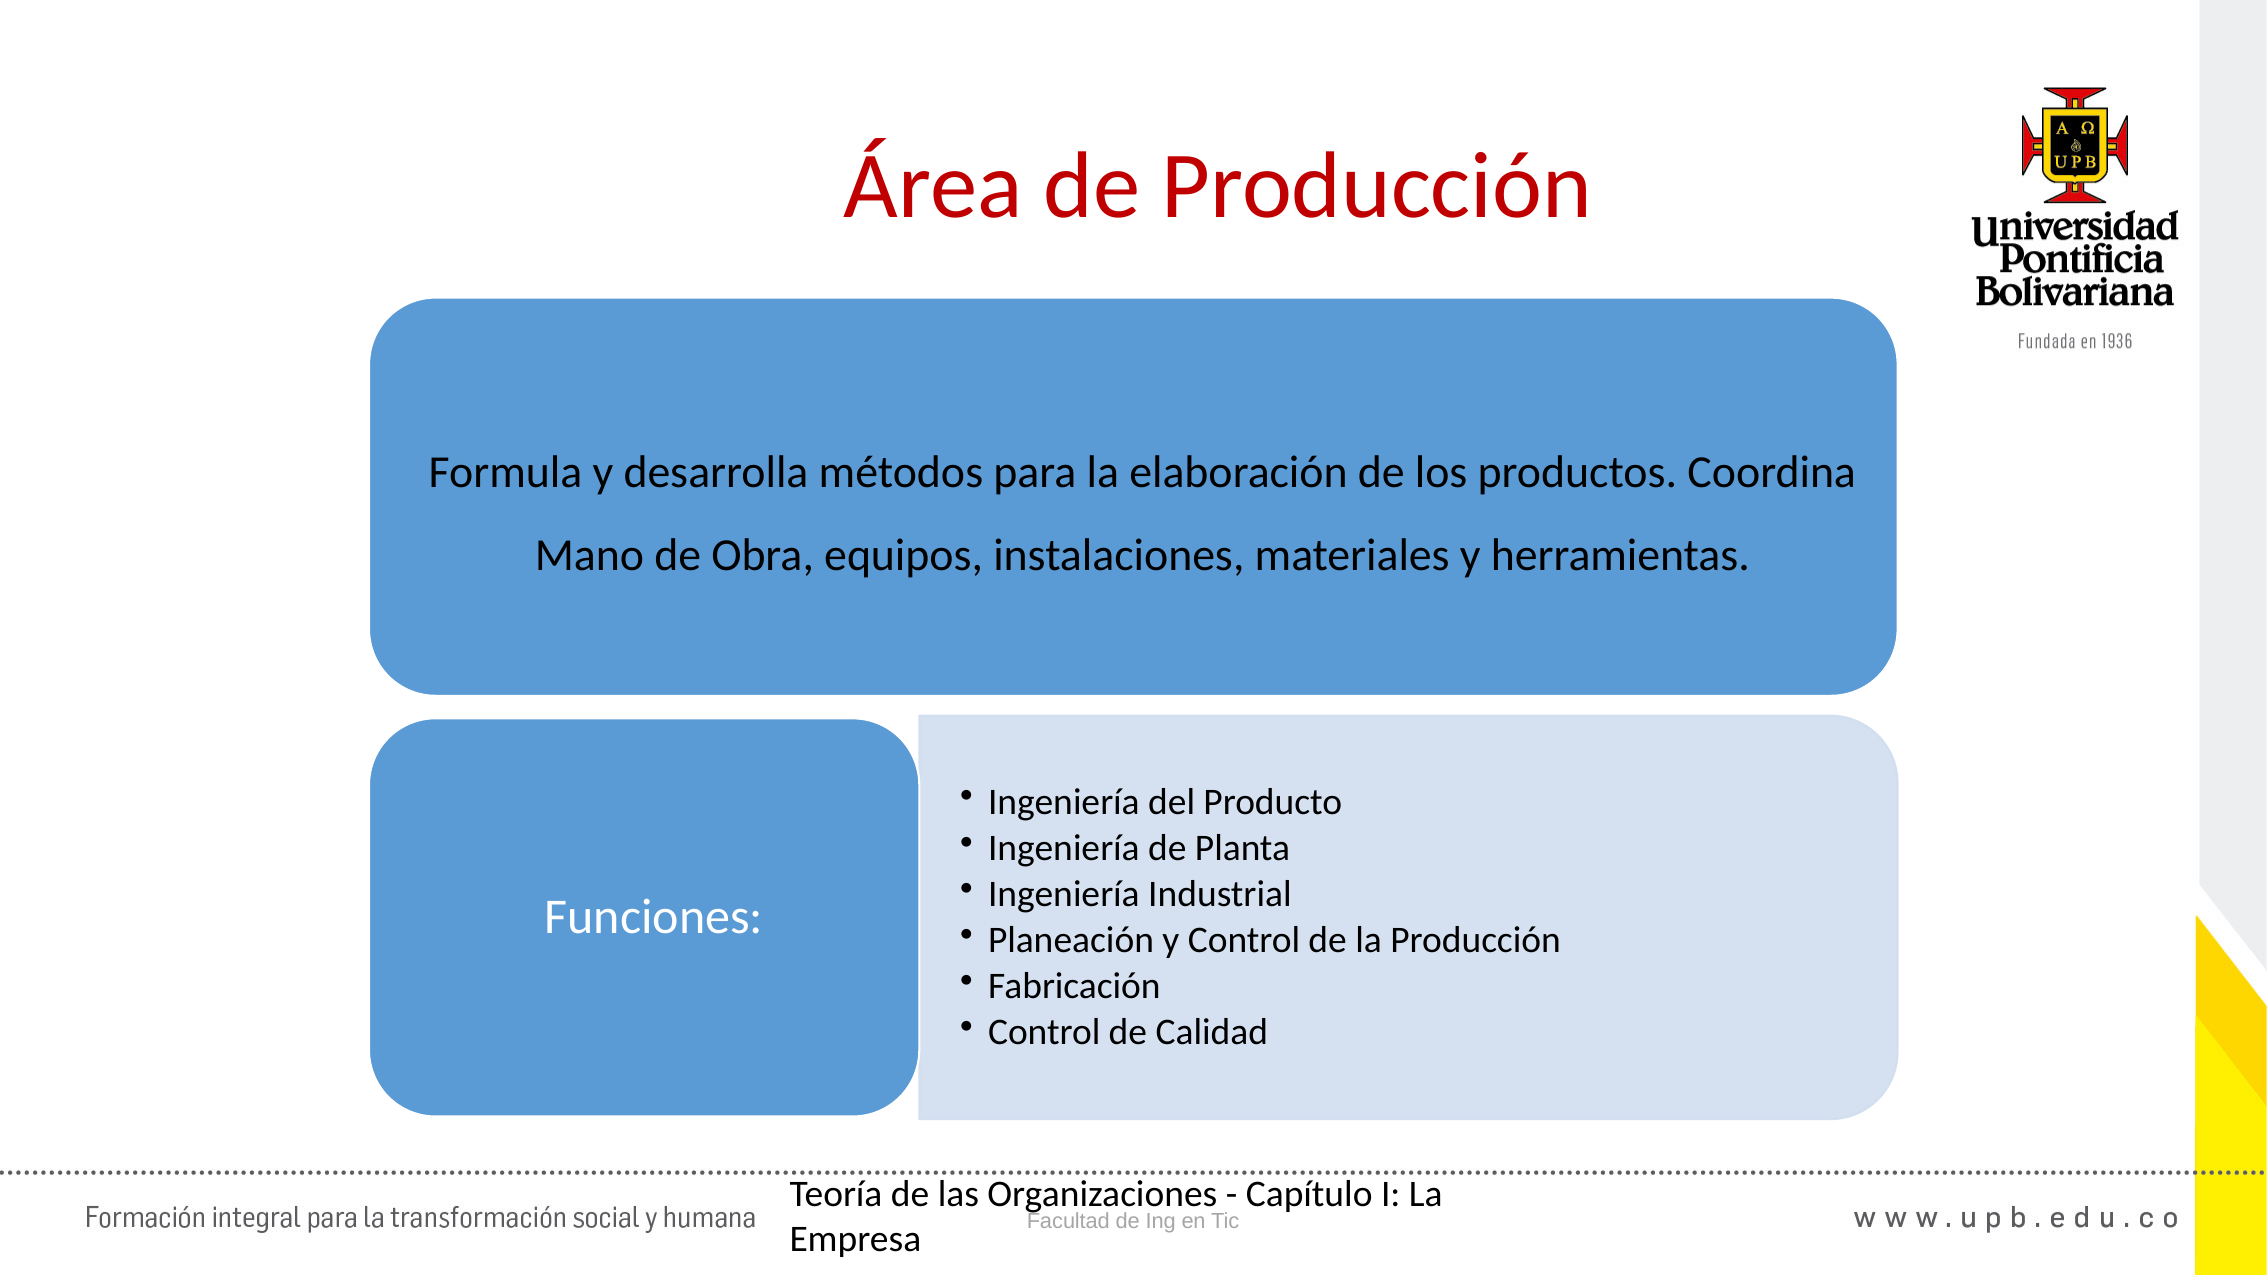

07:52
37
Área de Producción
Formula y desarrolla métodos para la elaboración de los productos. Coordina Mano de Obra, equipos, instalaciones, materiales y herramientas.
Ingeniería del Producto
Ingeniería de Planta
Ingeniería Industrial
Planeación y Control de la Producción
Fabricación
Control de Calidad
Funciones:
Teoría de las Organizaciones - Capítulo I: La Empresa